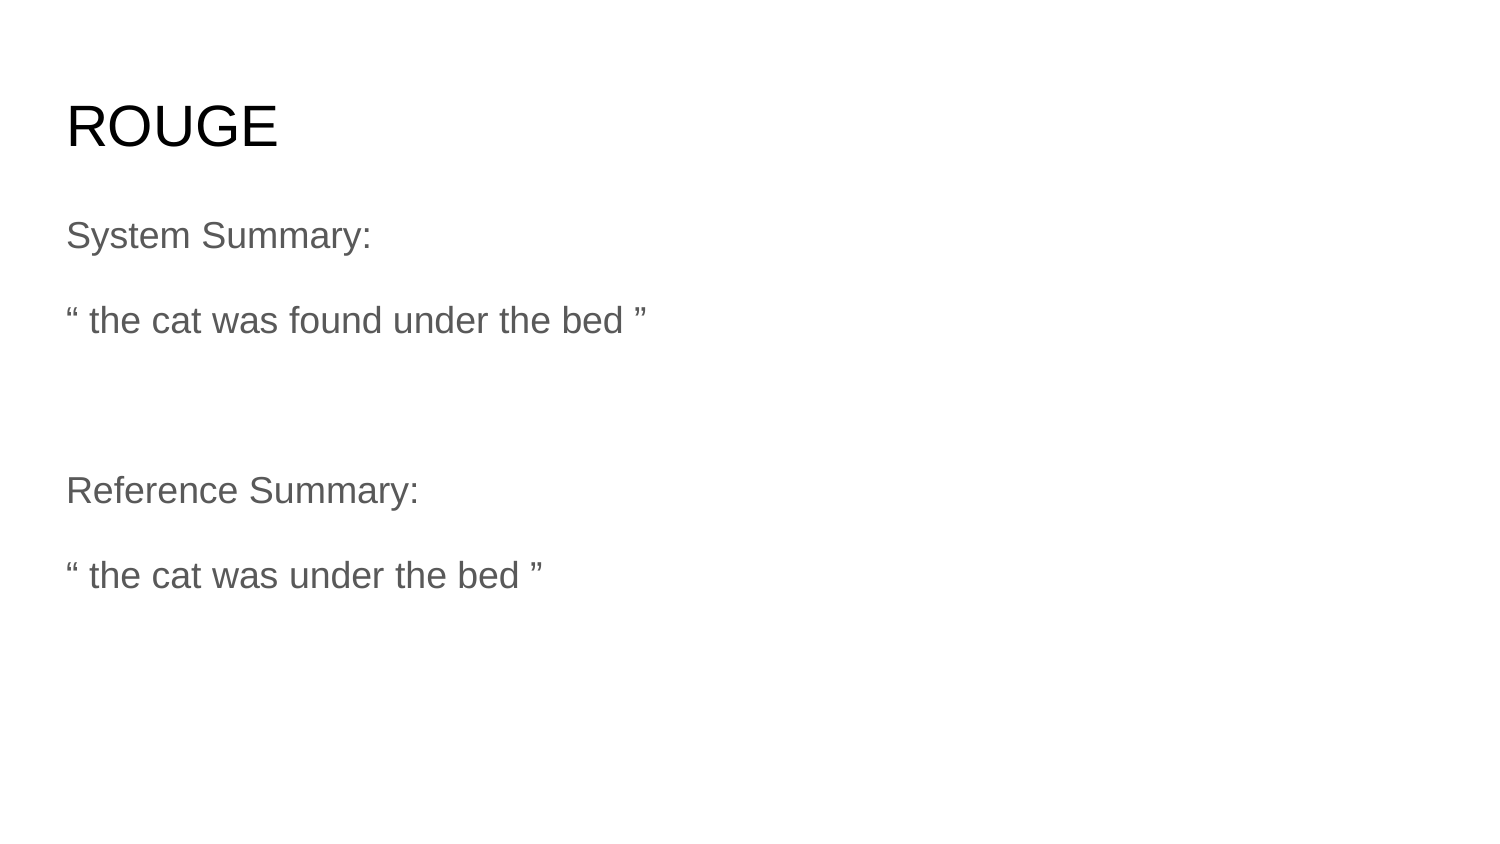

# ROUGE
System Summary:
“ the cat was found under the bed ”

Reference Summary:
“ the cat was under the bed ”